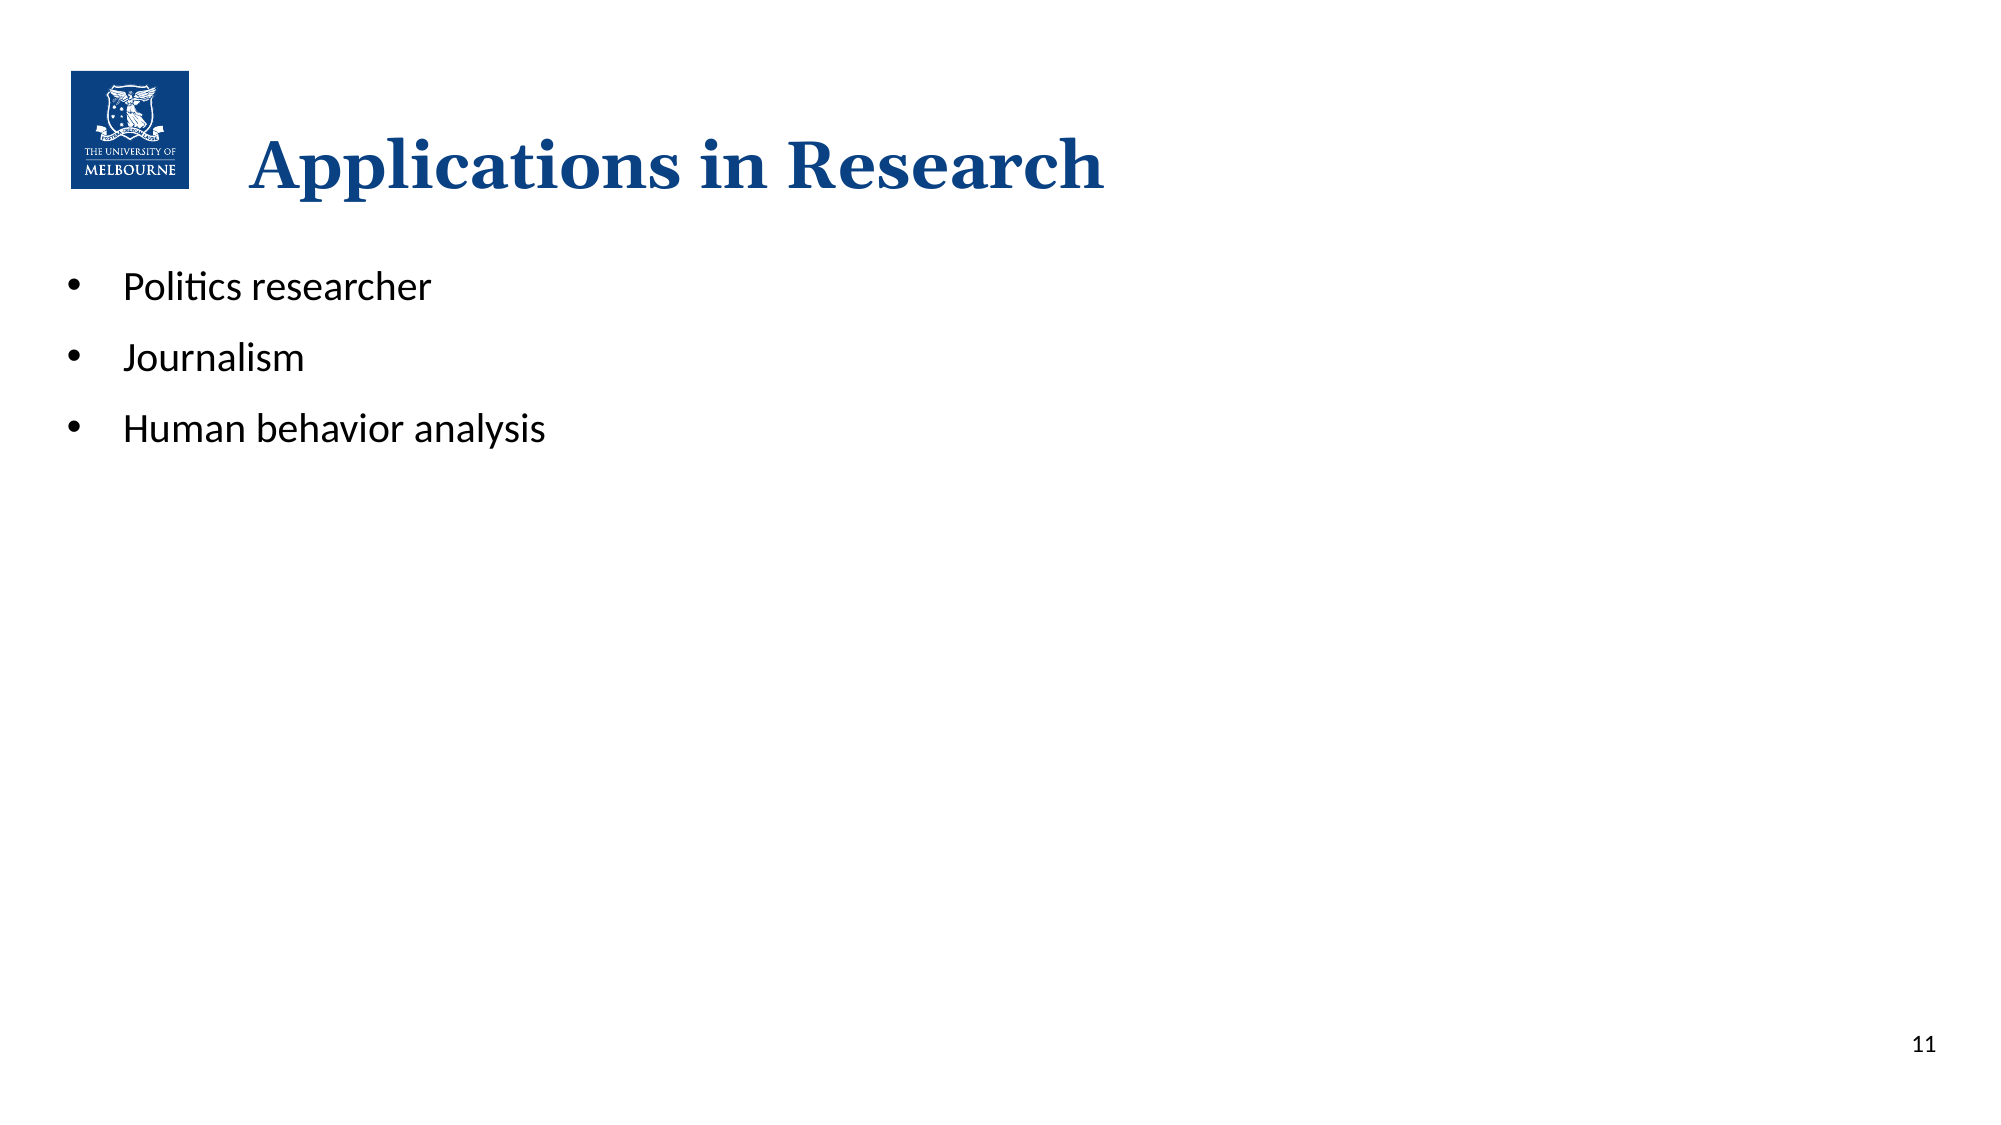

# Applications in Research
Politics researcher
Journalism
Human behavior analysis
11